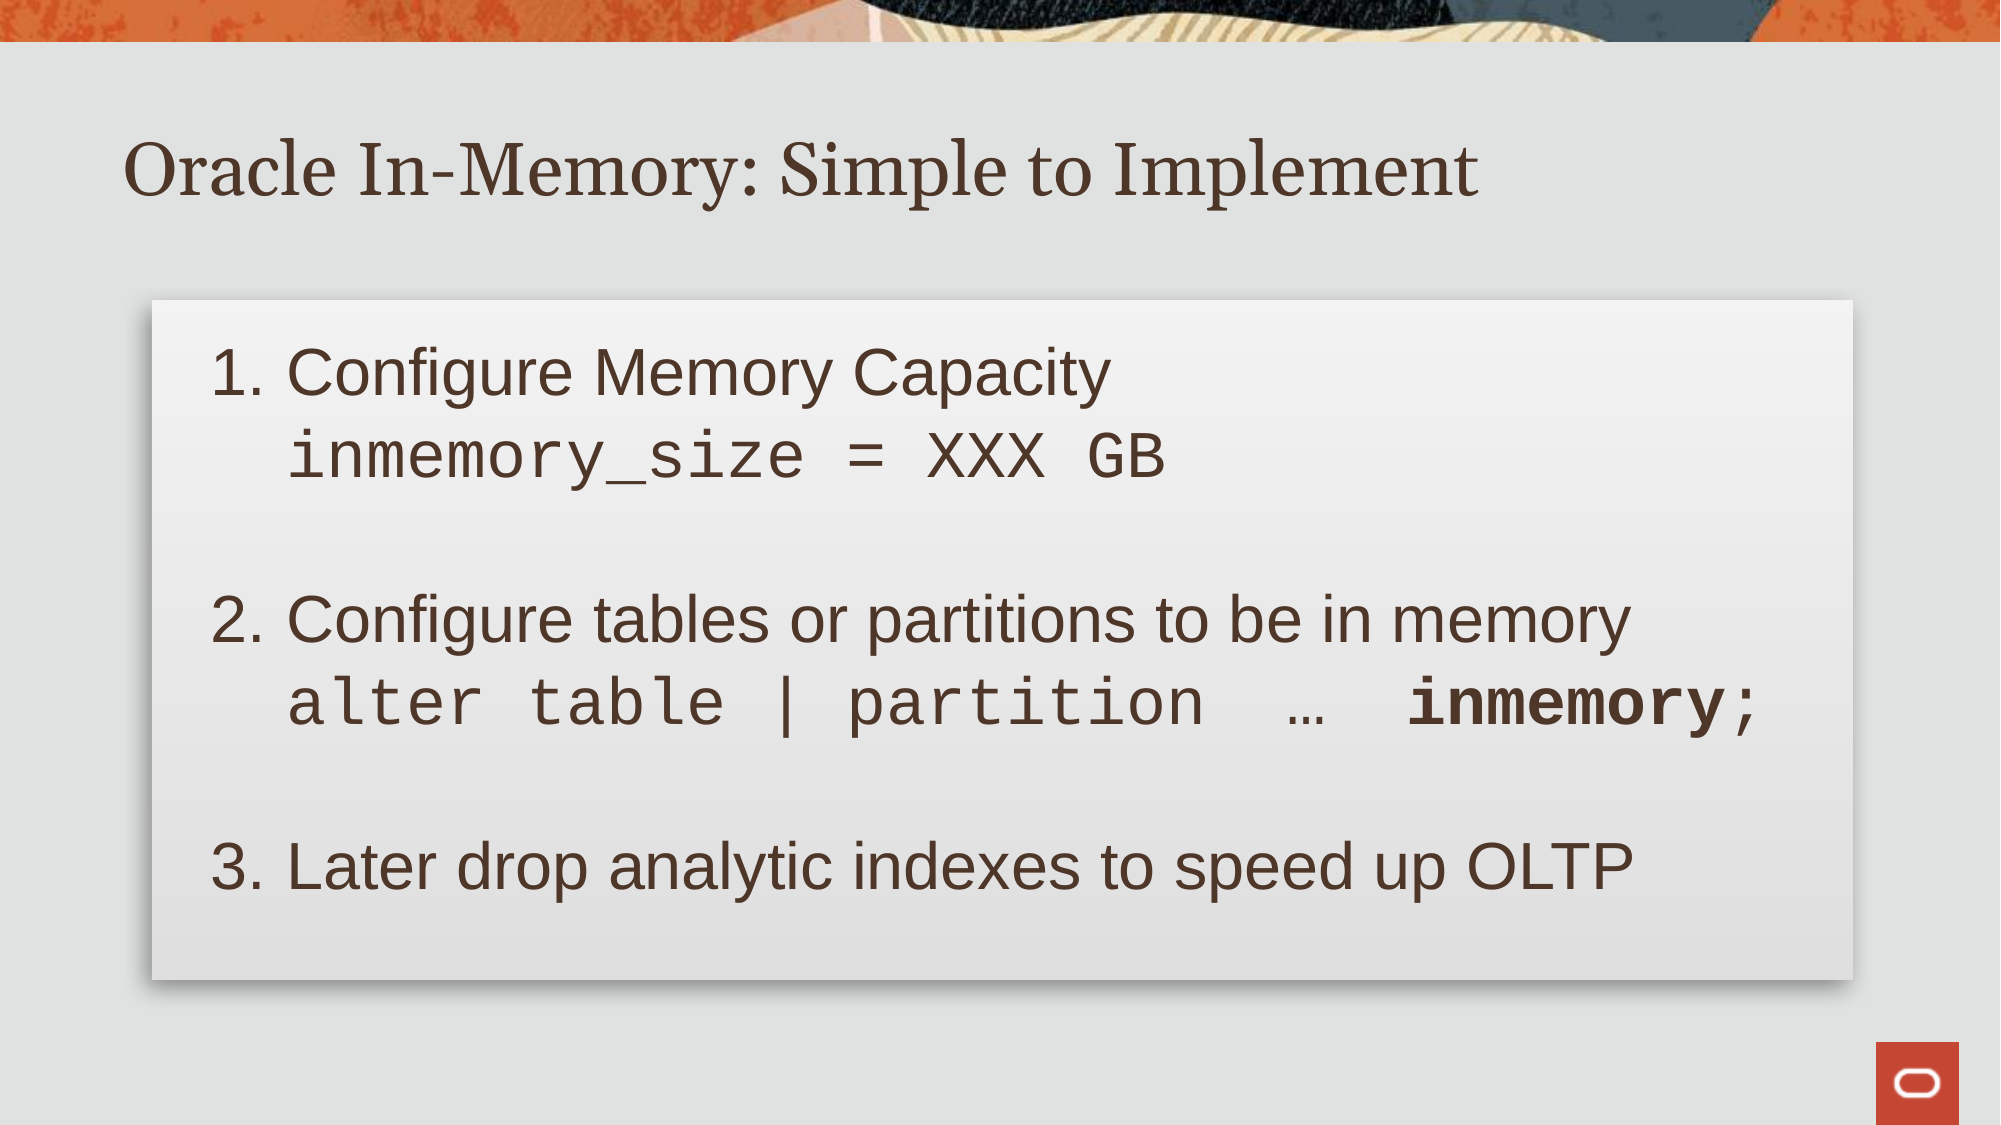

# Oracle In-Memory: Simple to Implement

Configure Memory Capacity
inmemory_size = XXX GB

Configure tables or partitions to be in memory
alter table | partition  …  inmemory;

Later drop analytic indexes to speed up OLTP